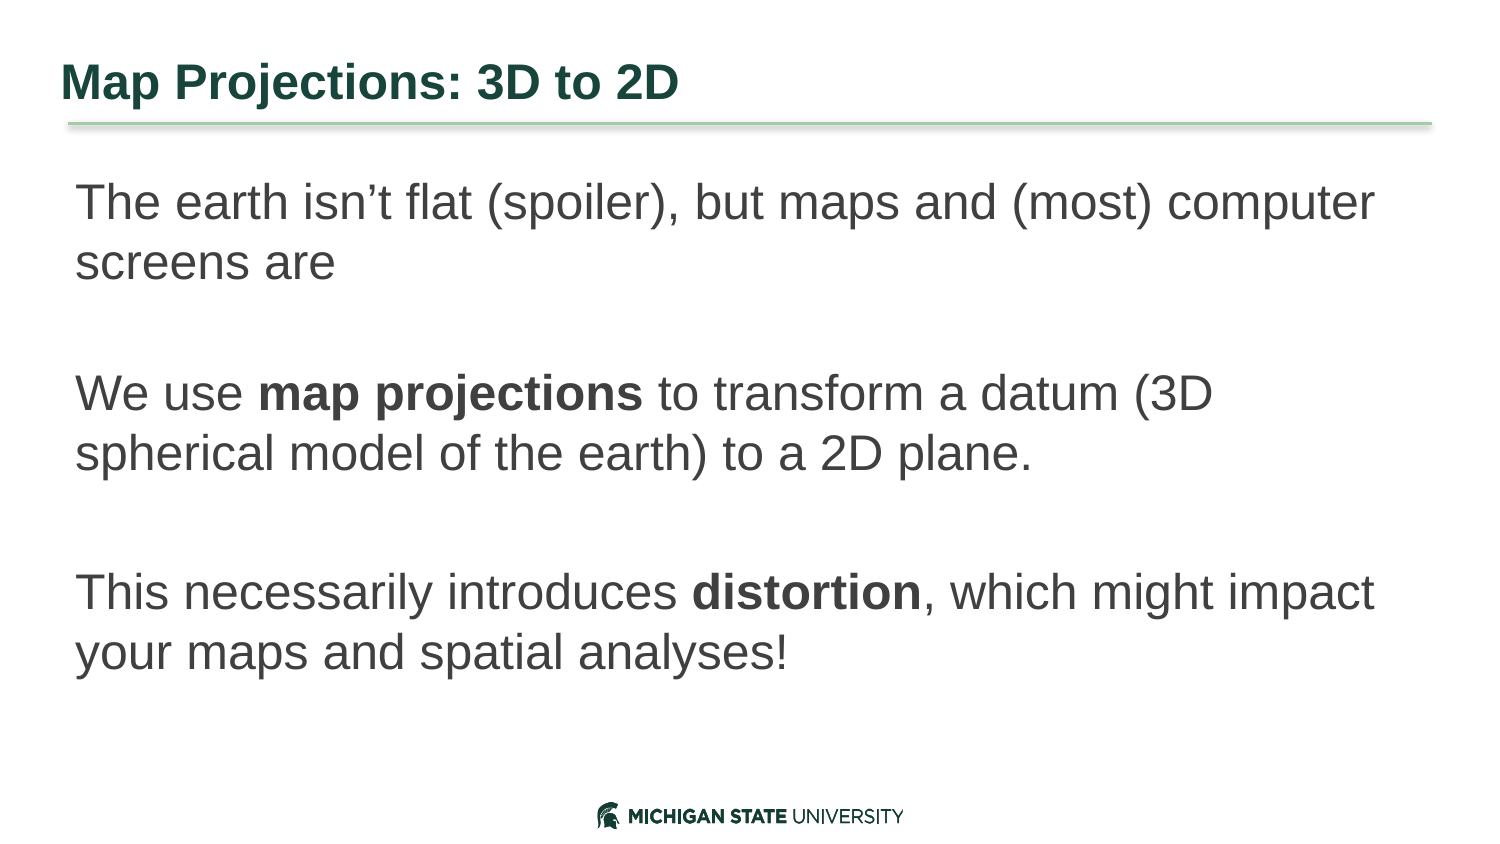

# Map Projections: 3D to 2D
The earth isn’t flat (spoiler), but maps and (most) computer screens are
We use map projections to transform a datum (3D spherical model of the earth) to a 2D plane.

This necessarily introduces distortion, which might impact your maps and spatial analyses!